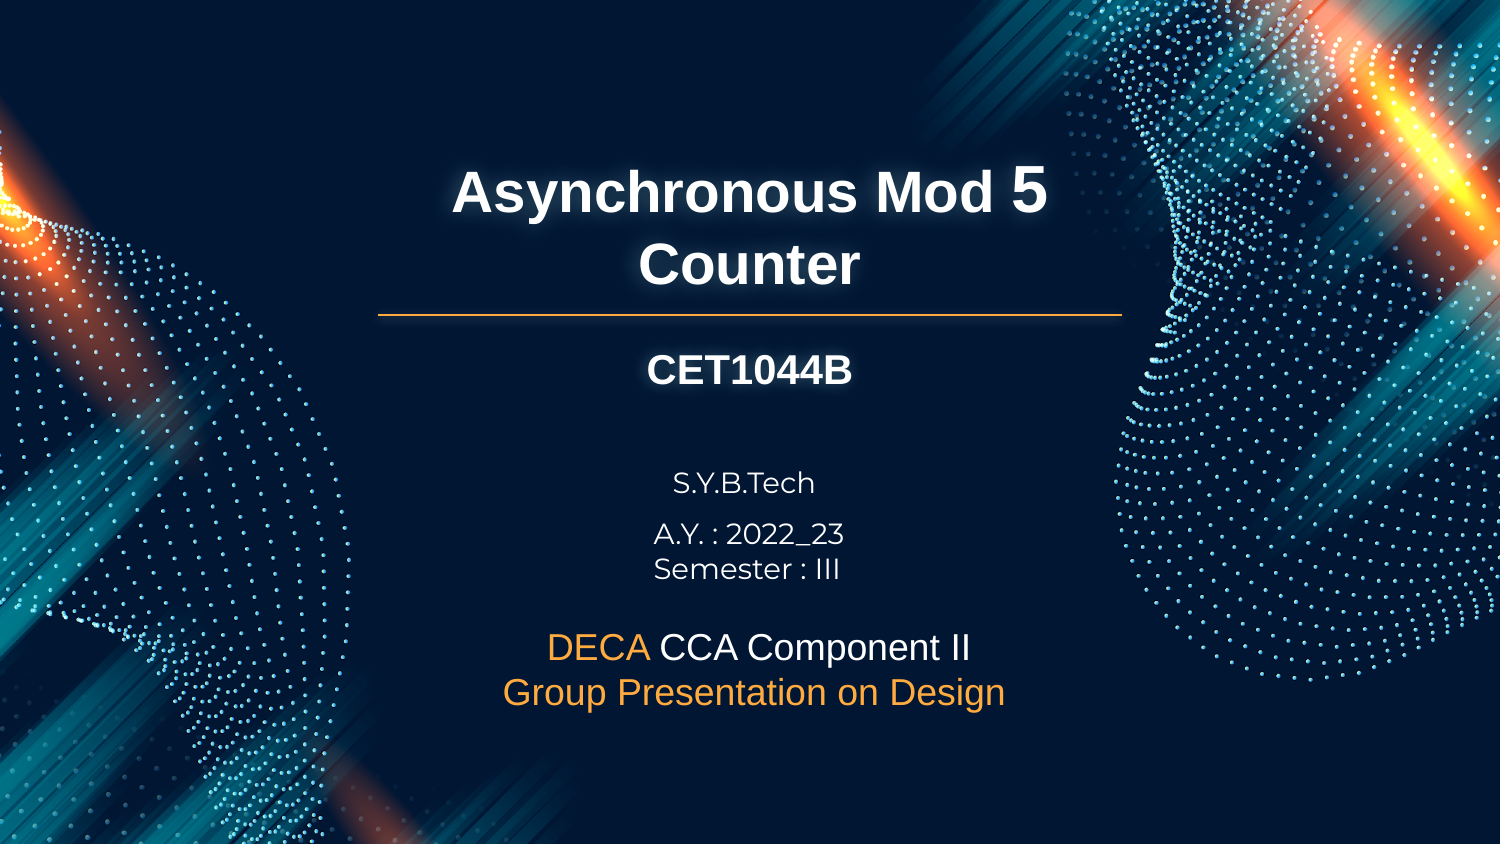

# Asynchronous Mod 5 Counter
CET1044B
S.Y.B.Tech
A.Y. : 2022_23
Semester : III
DECA CCA Component II
Group Presentation on Design